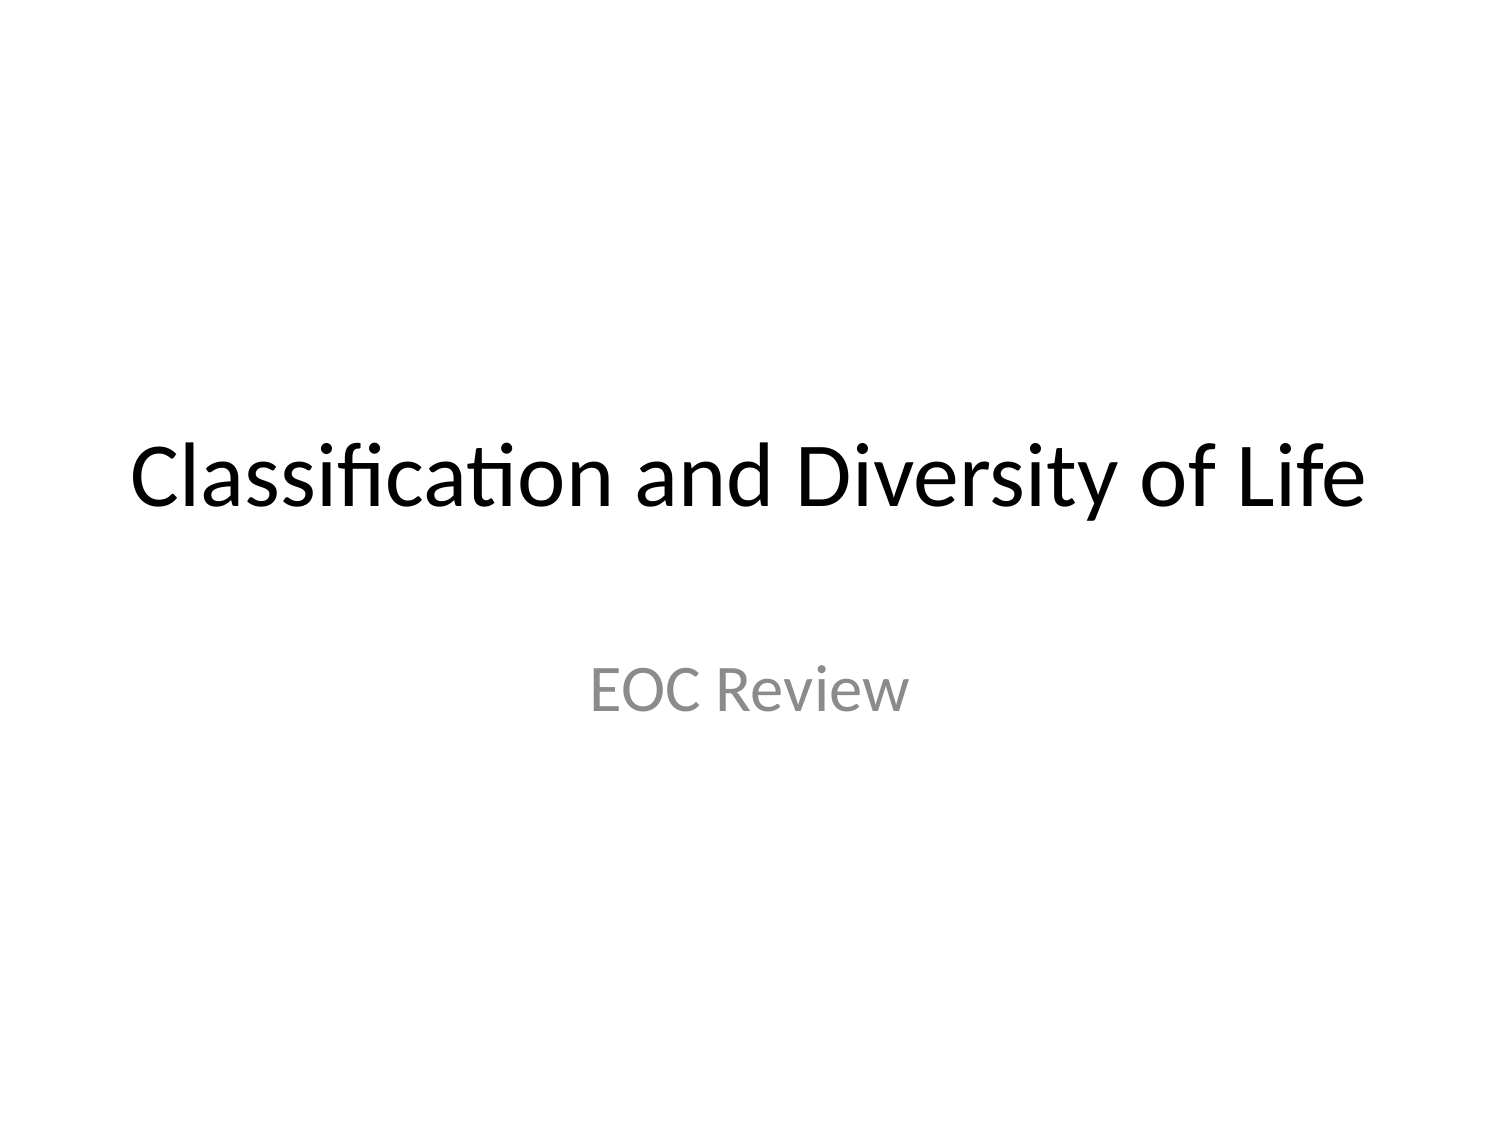

# Classification and Diversity of Life
EOC Review